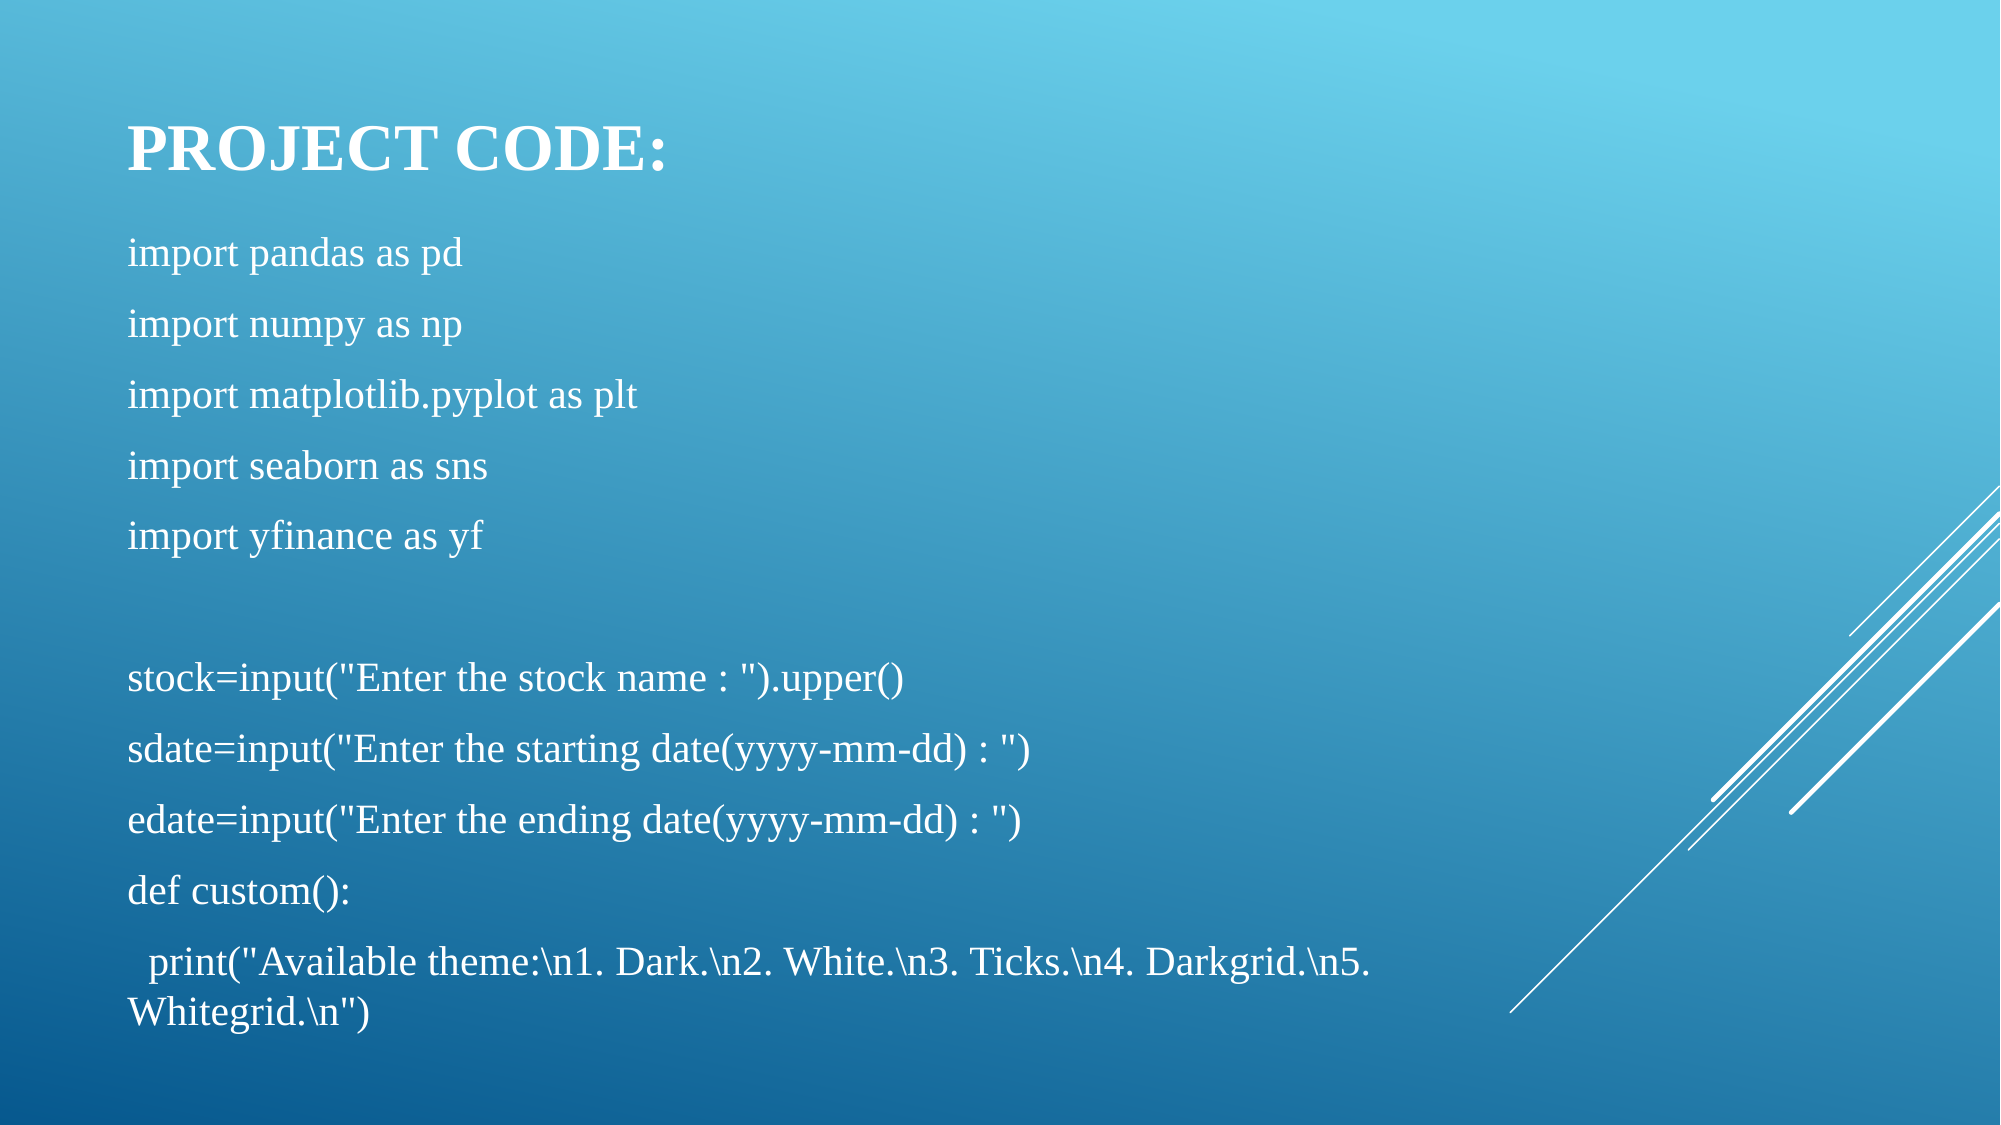

# PROJECT CODE:
import pandas as pd
import numpy as np
import matplotlib.pyplot as plt
import seaborn as sns
import yfinance as yf

stock=input("Enter the stock name : ").upper()
sdate=input("Enter the starting date(yyyy-mm-dd) : ")
edate=input("Enter the ending date(yyyy-mm-dd) : ")
def custom():
  print("Available theme:\n1. Dark.\n2. White.\n3. Ticks.\n4. Darkgrid.\n5. Whitegrid.\n")